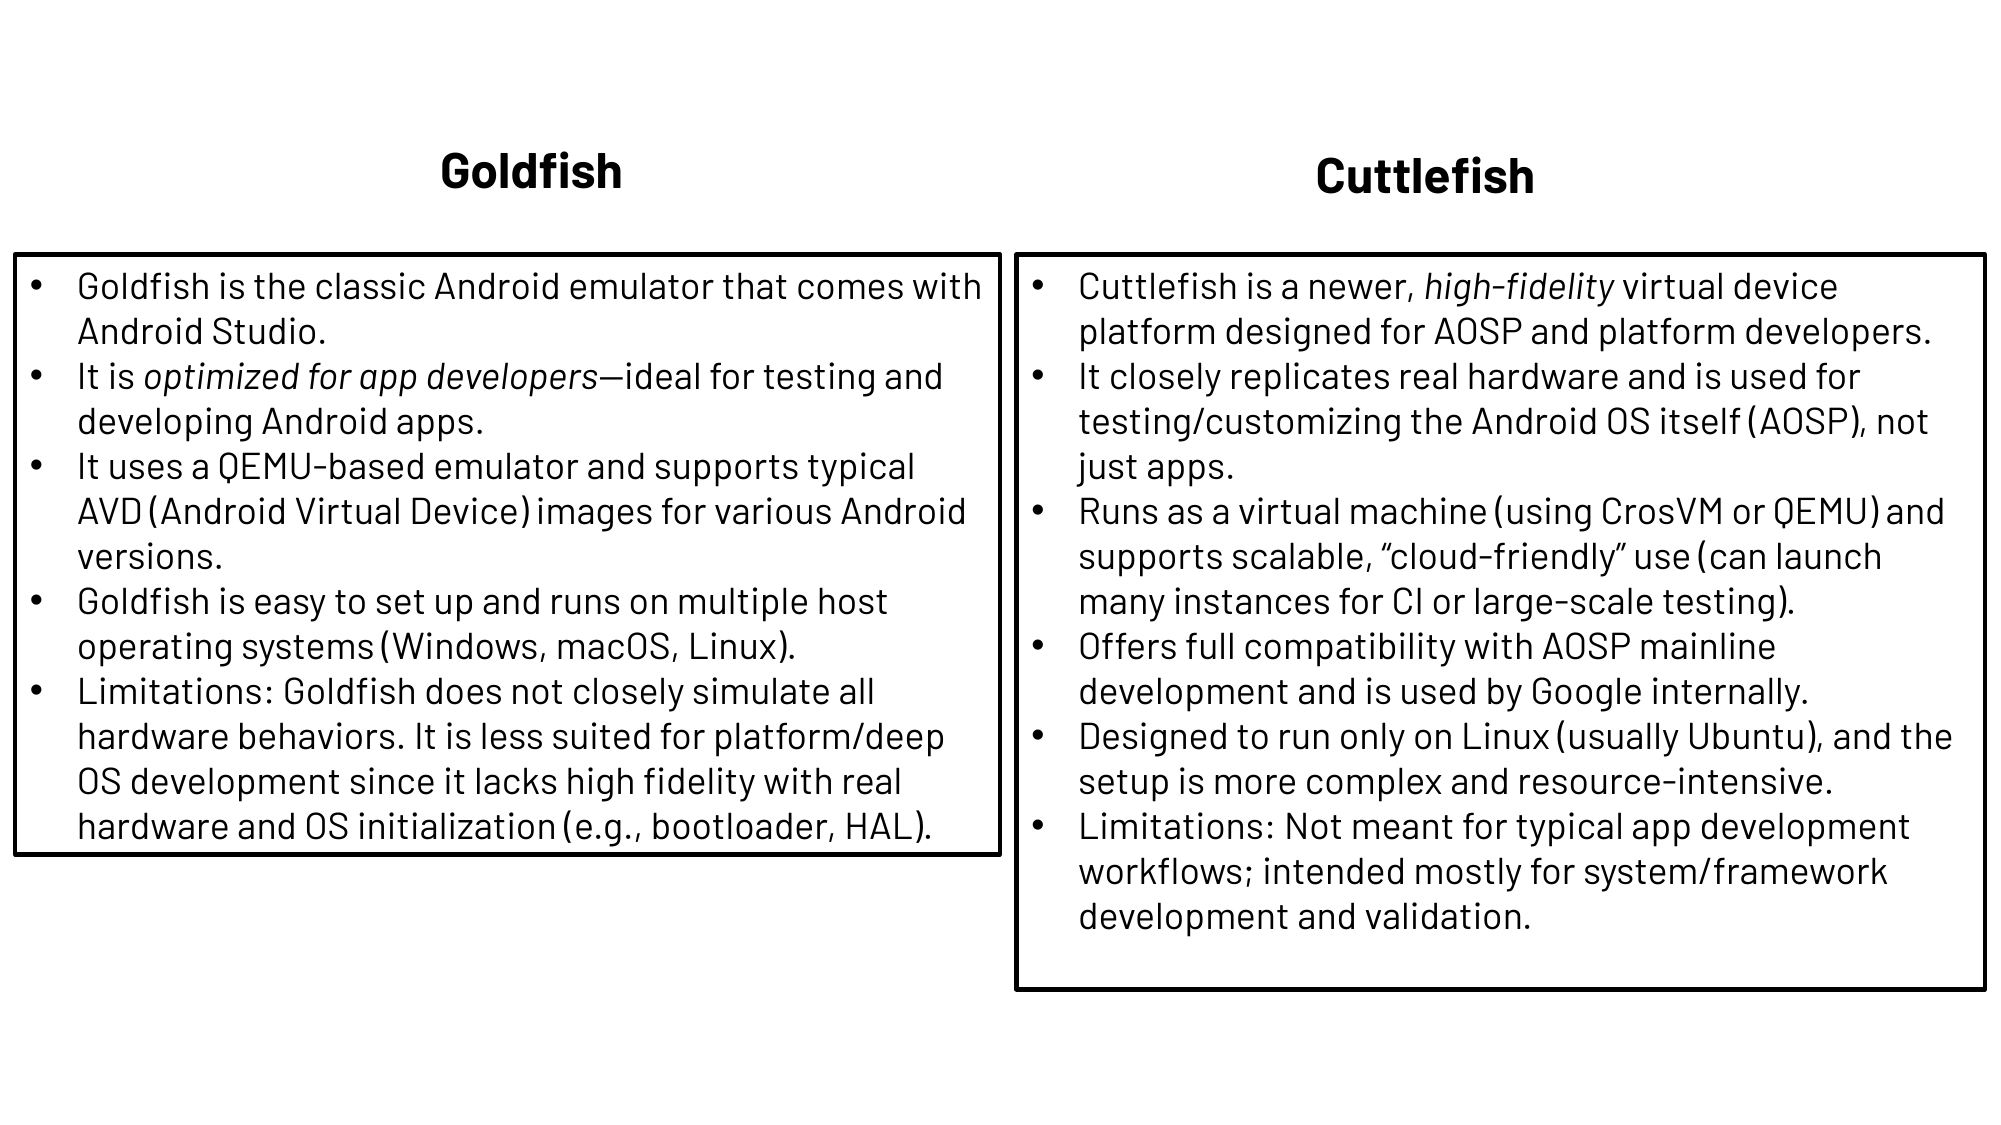

Goldfish
Cuttlefish
Goldfish is the classic Android emulator that comes with Android Studio.
It is optimized for app developers—ideal for testing and developing Android apps.
It uses a QEMU-based emulator and supports typical AVD (Android Virtual Device) images for various Android versions.
Goldfish is easy to set up and runs on multiple host operating systems (Windows, macOS, Linux).
Limitations: Goldfish does not closely simulate all hardware behaviors. It is less suited for platform/deep OS development since it lacks high fidelity with real hardware and OS initialization (e.g., bootloader, HAL).
Cuttlefish is a newer, high-fidelity virtual device platform designed for AOSP and platform developers.
It closely replicates real hardware and is used for testing/customizing the Android OS itself (AOSP), not just apps.​
Runs as a virtual machine (using CrosVM or QEMU) and supports scalable, “cloud-friendly” use (can launch many instances for CI or large-scale testing).
Offers full compatibility with AOSP mainline development and is used by Google internally.
Designed to run only on Linux (usually Ubuntu), and the setup is more complex and resource-intensive.
Limitations: Not meant for typical app development workflows; intended mostly for system/framework development and validation.​